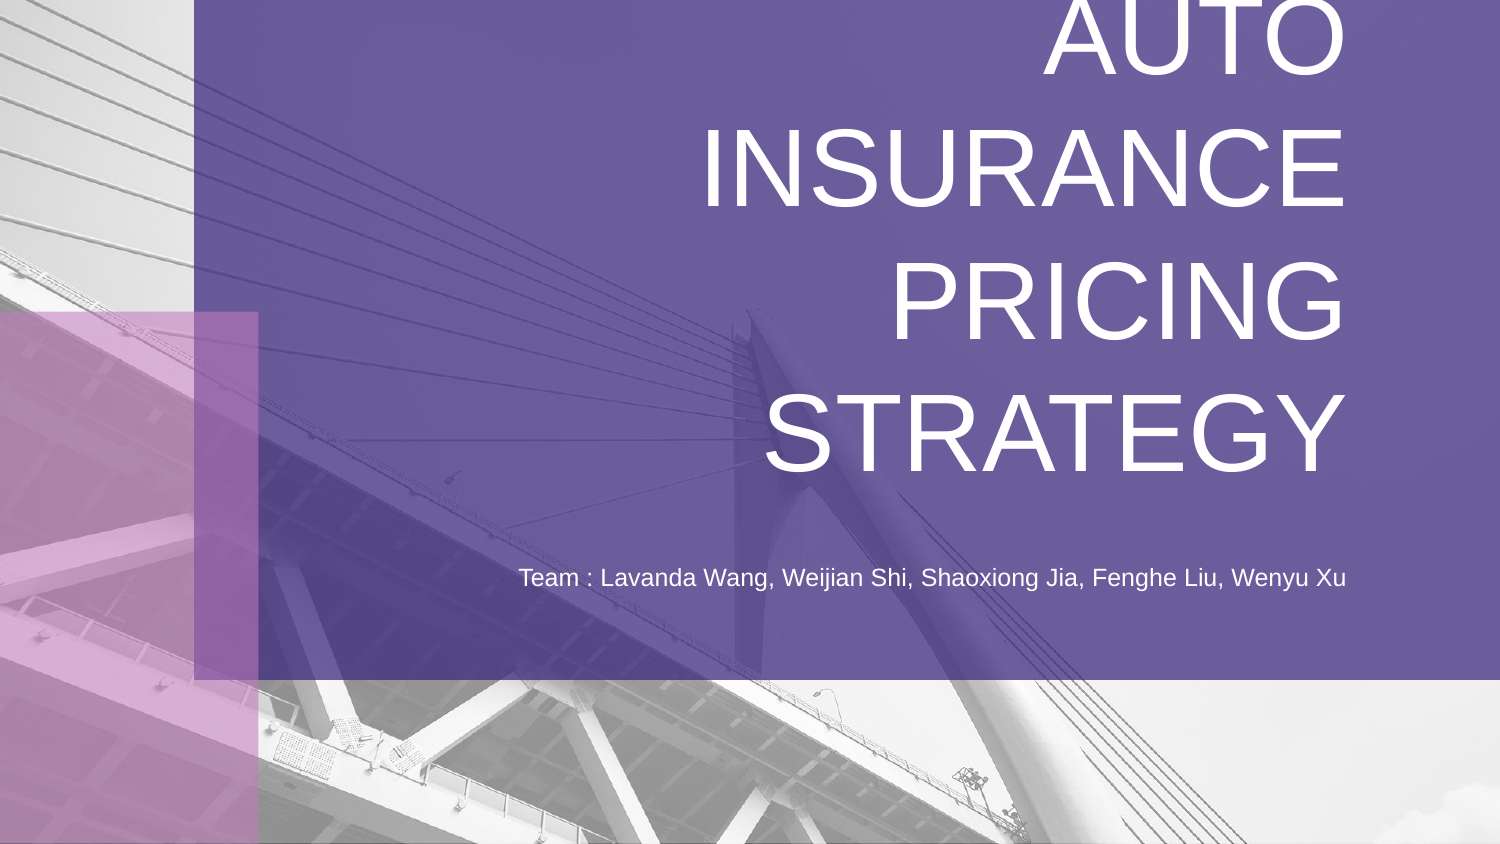

# QUANTITATIVE
AUTO INSURANCE
PRICING STRATEGY
Team : Lavanda Wang, Weijian Shi, Shaoxiong Jia, Fenghe Liu, Wenyu Xu